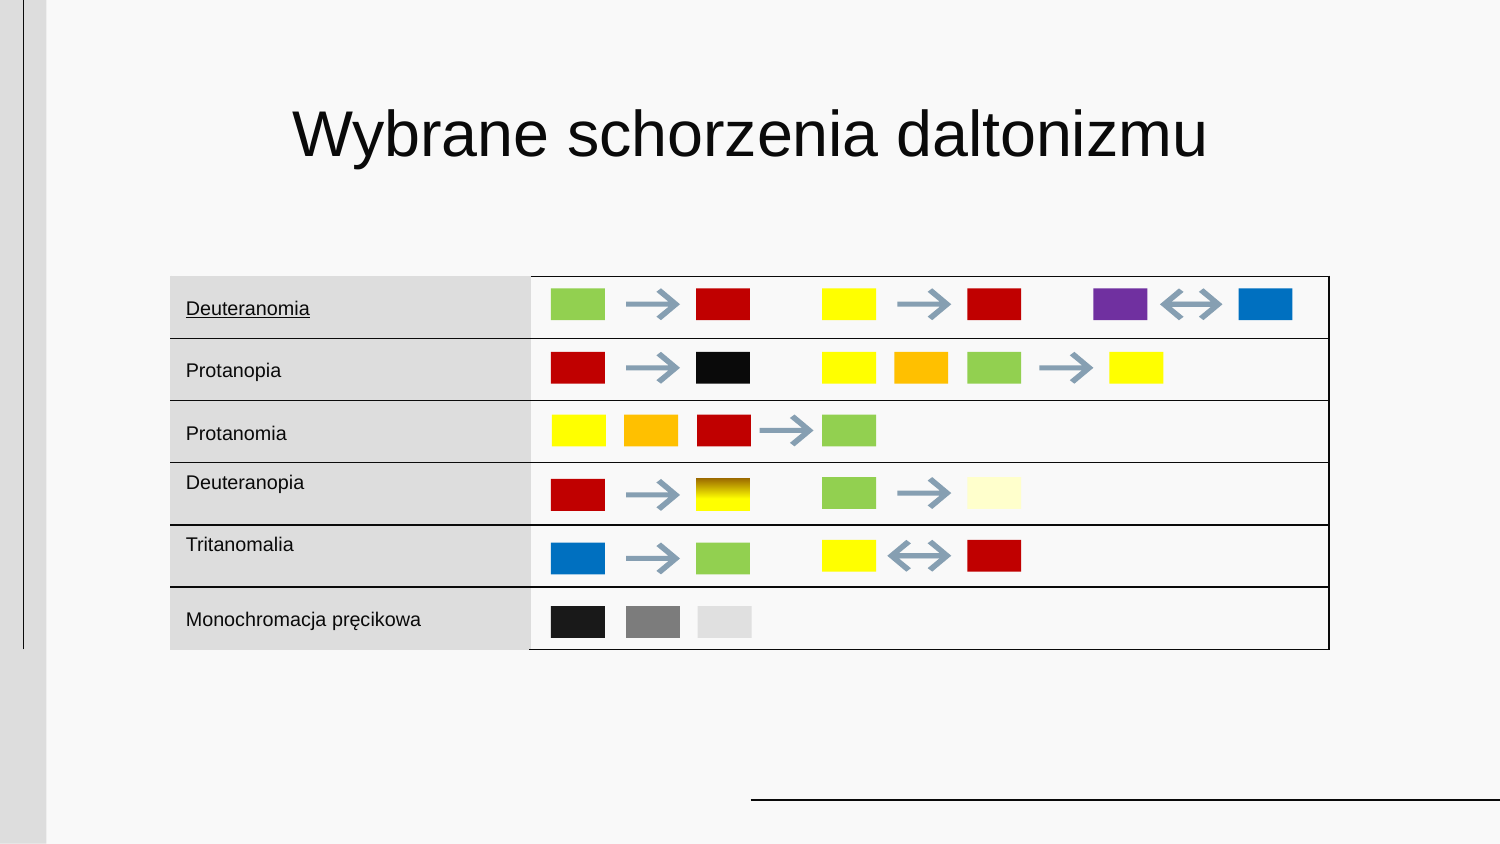

# Wybrane schorzenia daltonizmu
| Deuteranomia |  |
| --- | --- |
| Protanopia |  |
| Protanomia |  |
| Deuteranopia |  |
| Tritanomalia |  |
| Monochromacja pręcikowa |  |